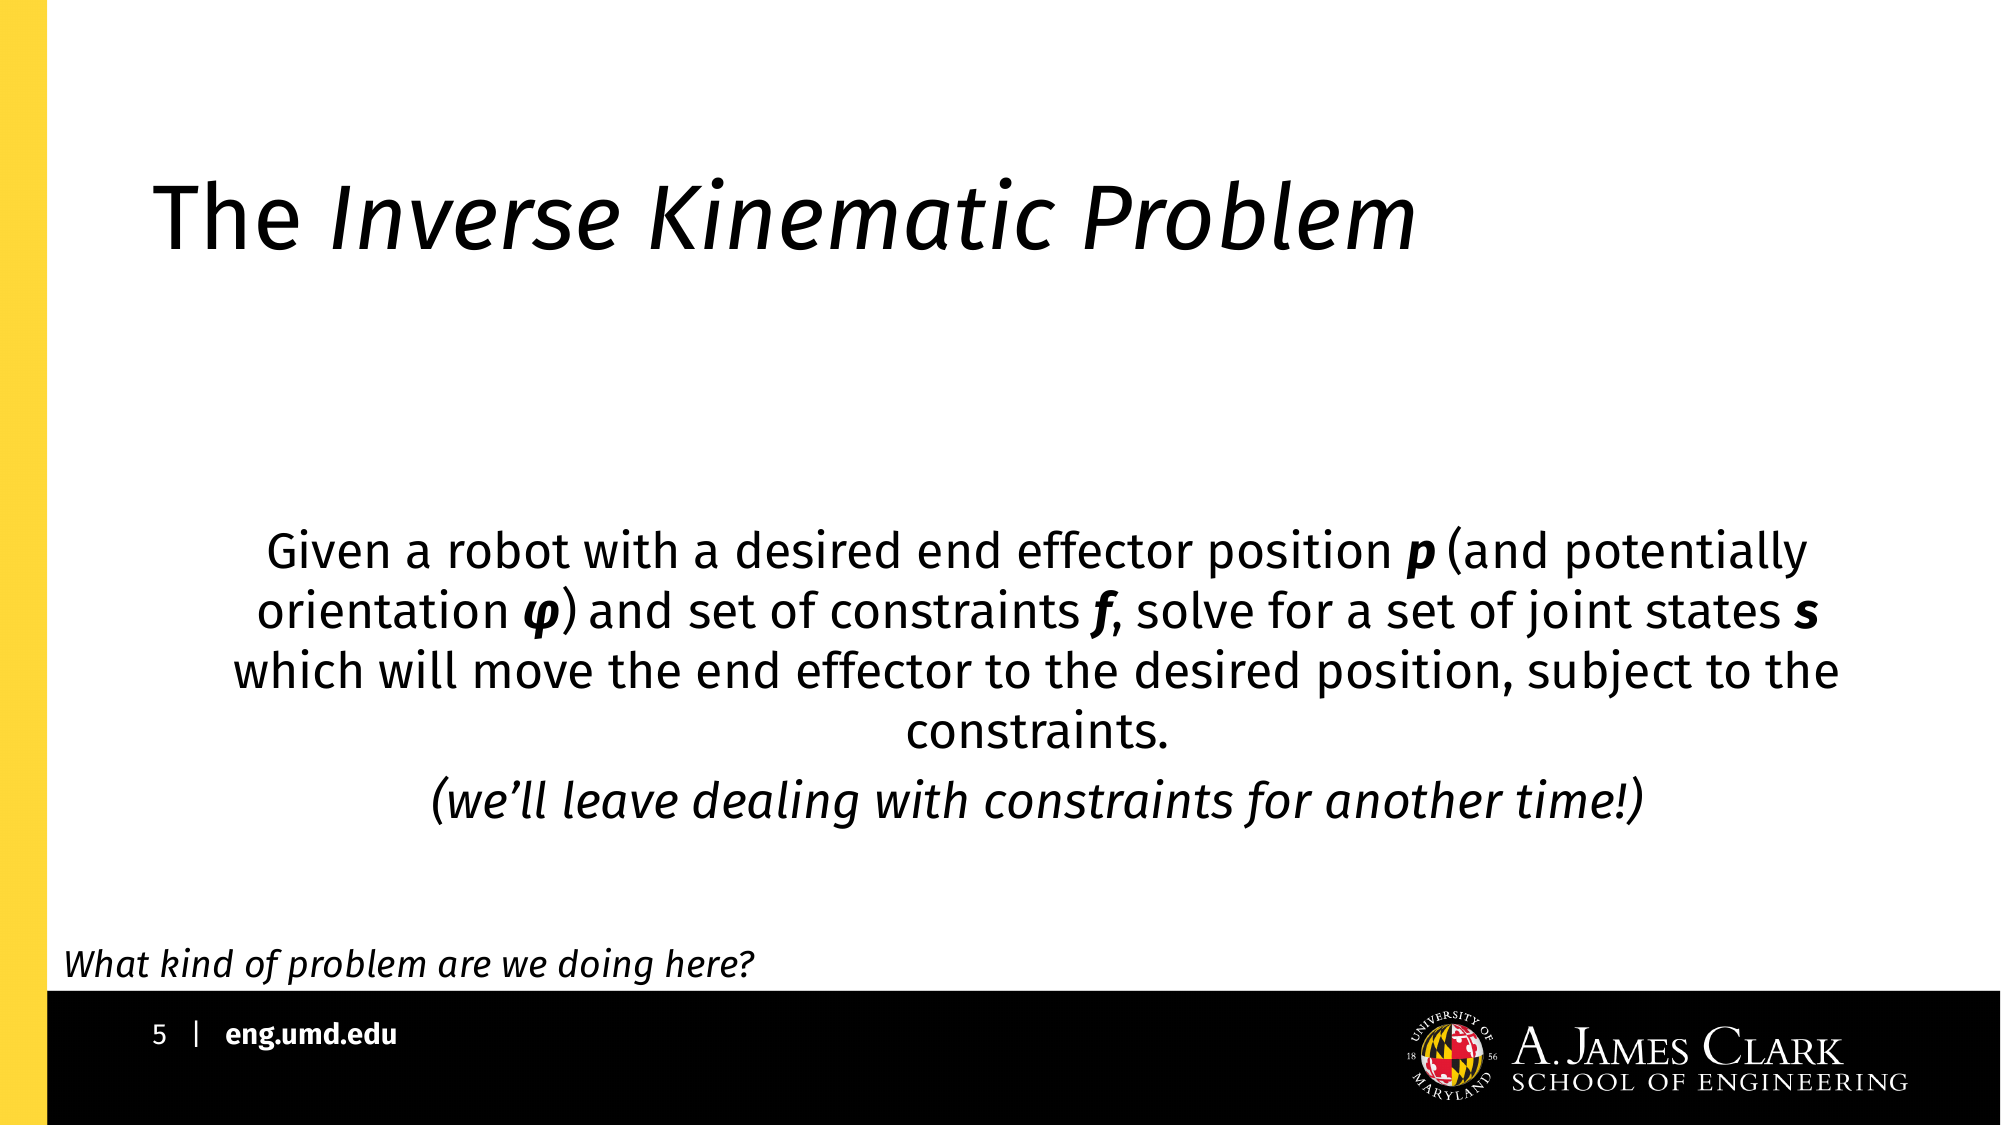

# The Inverse Kinematic Problem

Given a robot with a desired end effector position p (and potentially orientation φ) and set of constraints f, solve for a set of joint states s which will move the end effector to the desired position, subject to the constraints.
(we’ll leave dealing with constraints for another time!)

What kind of problem are we doing here?
5   |   eng.umd.edu